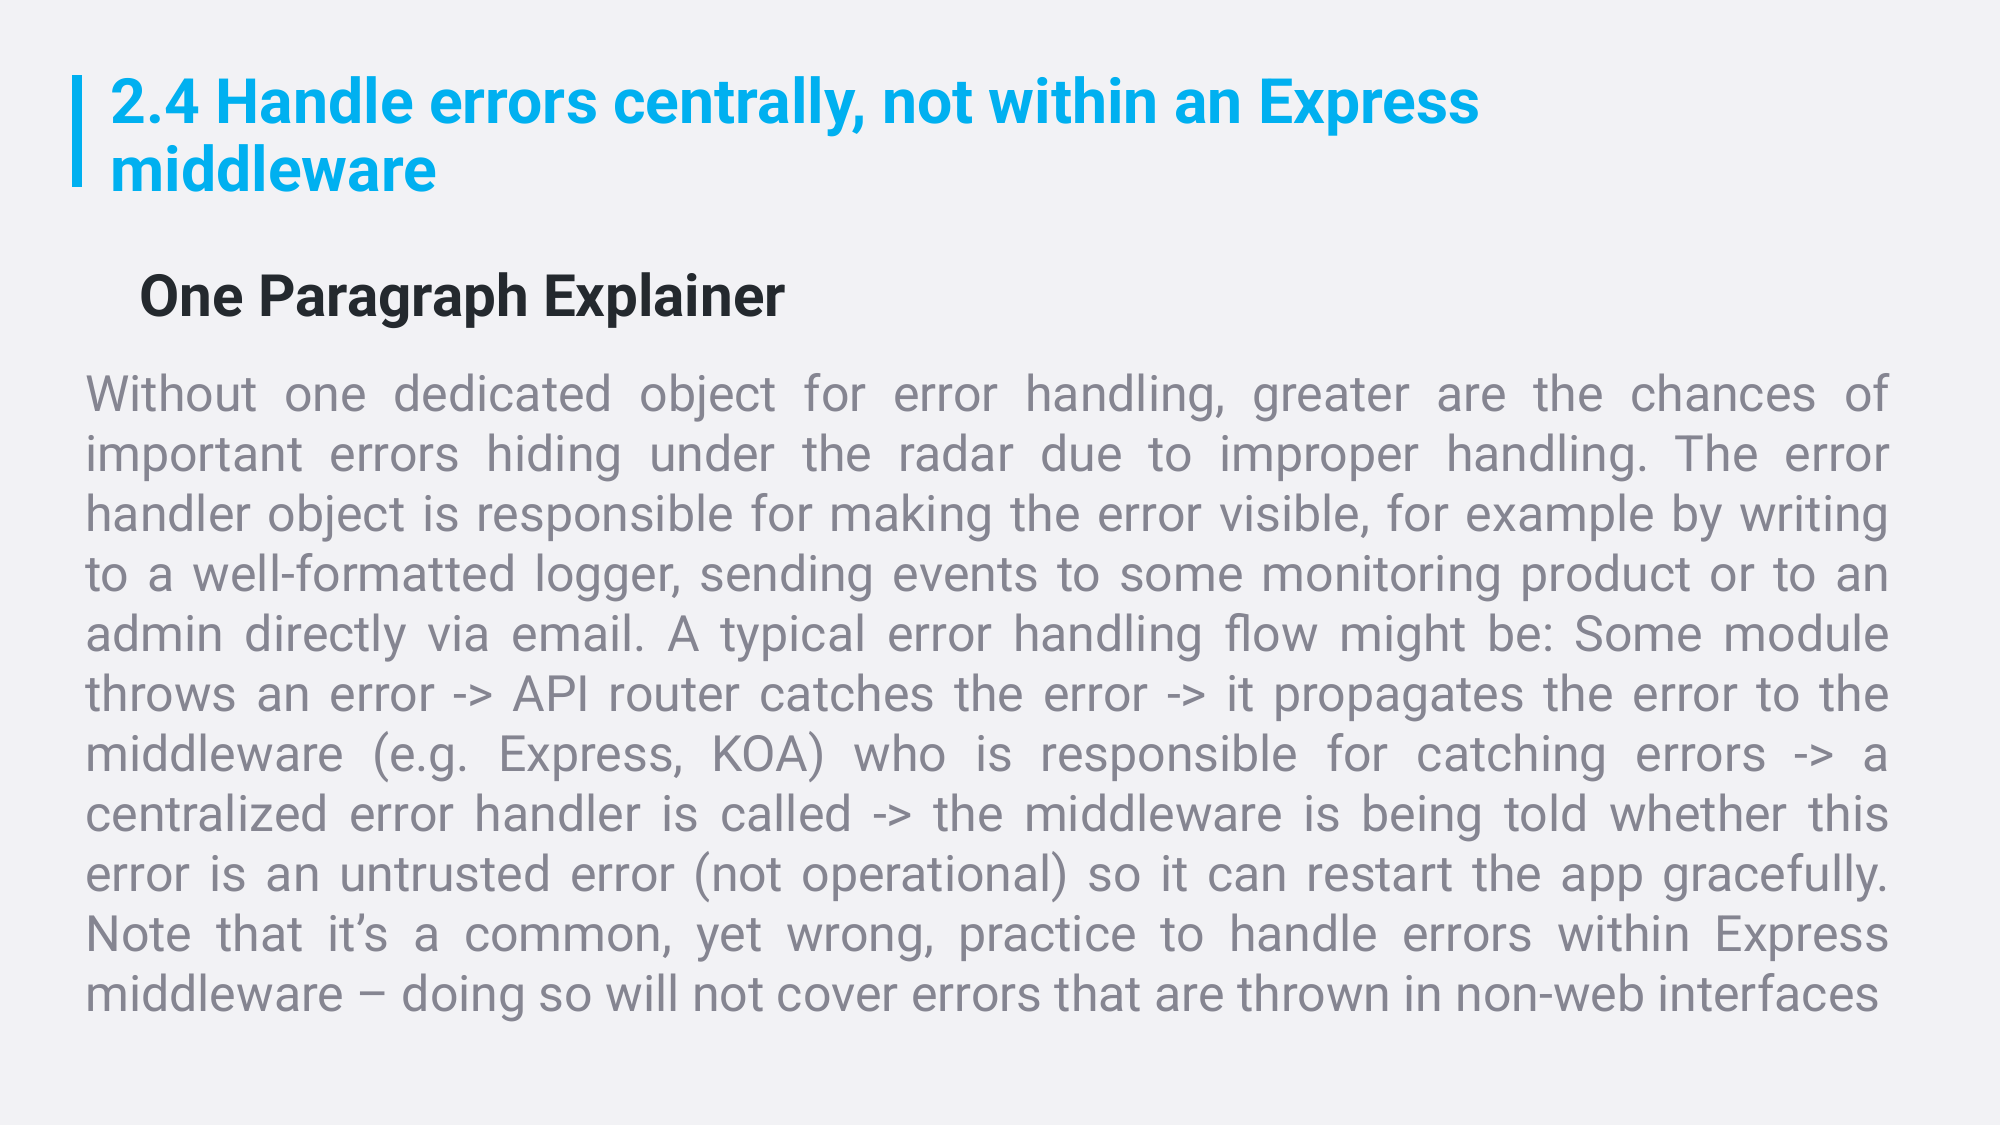

# 2.4 Handle errors centrally, not within an Express middleware
One Paragraph Explainer
Without one dedicated object for error handling, greater are the chances of important errors hiding under the radar due to improper handling. The error handler object is responsible for making the error visible, for example by writing to a well-formatted logger, sending events to some monitoring product or to an admin directly via email. A typical error handling flow might be: Some module throws an error -> API router catches the error -> it propagates the error to the middleware (e.g. Express, KOA) who is responsible for catching errors -> a centralized error handler is called -> the middleware is being told whether this error is an untrusted error (not operational) so it can restart the app gracefully. Note that it’s a common, yet wrong, practice to handle errors within Express middleware – doing so will not cover errors that are thrown in non-web interfaces